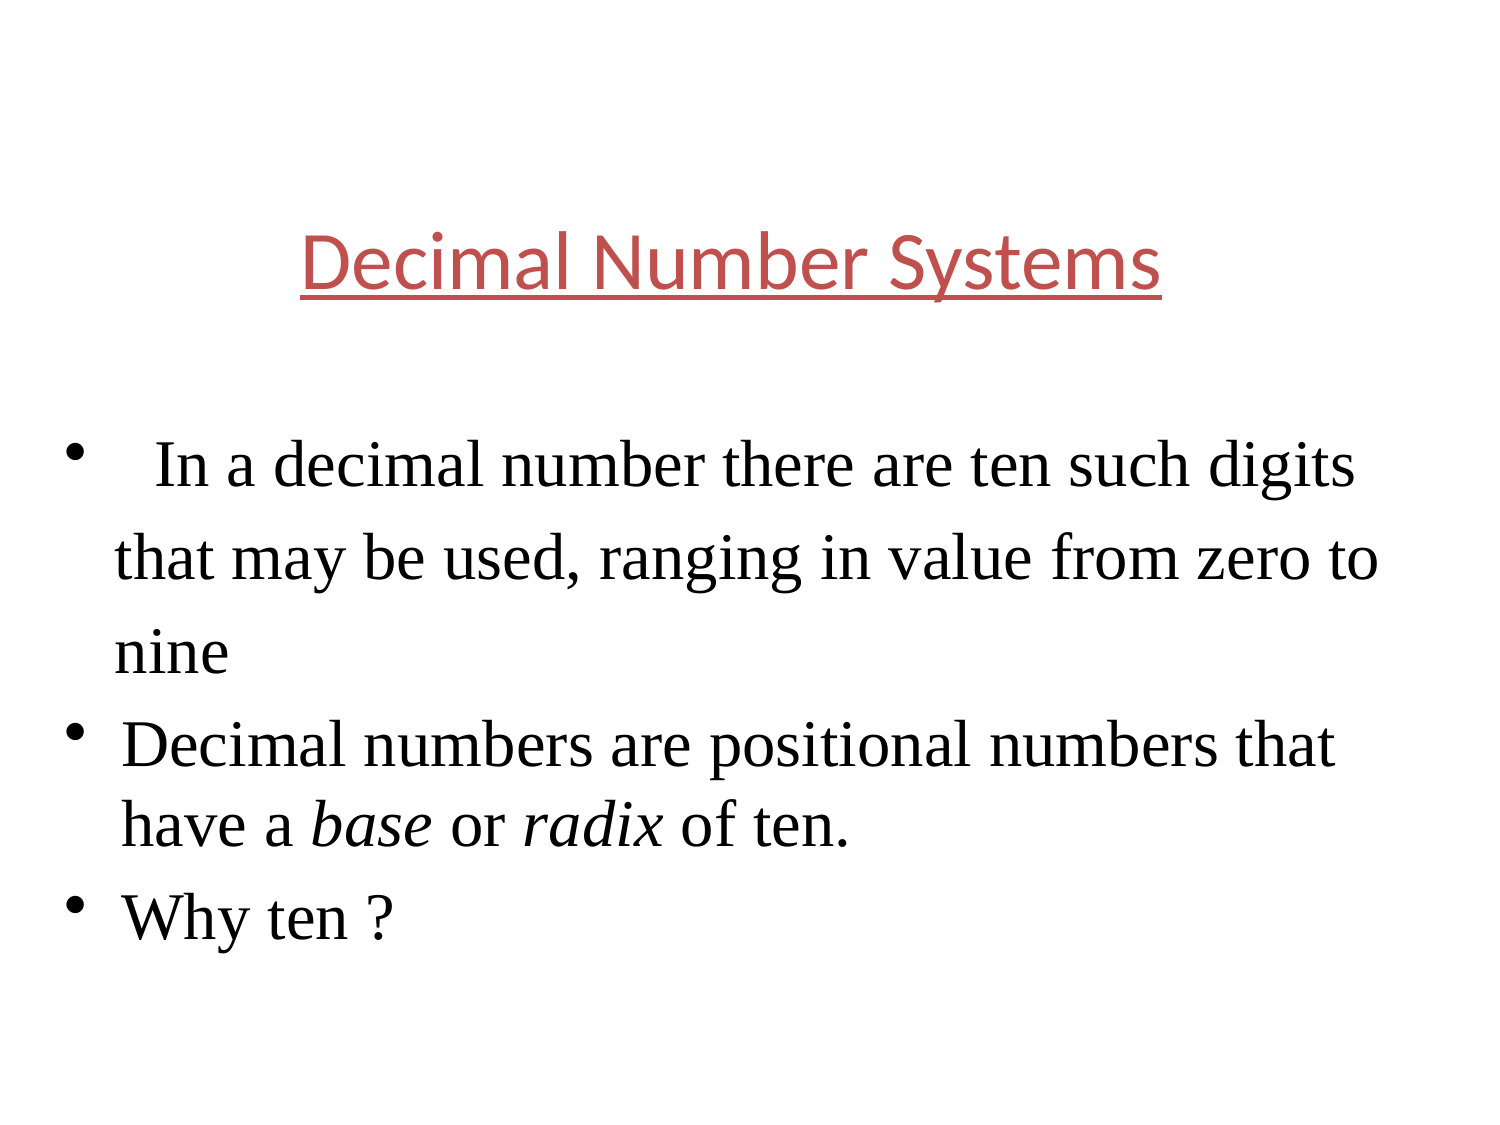

Decimal Number Systems

  In a decimal number there are ten such digits
   that may be used, ranging in value from zero to
   nine
Decimal numbers are positional numbers that have a base or radix of ten.
Why ten ?